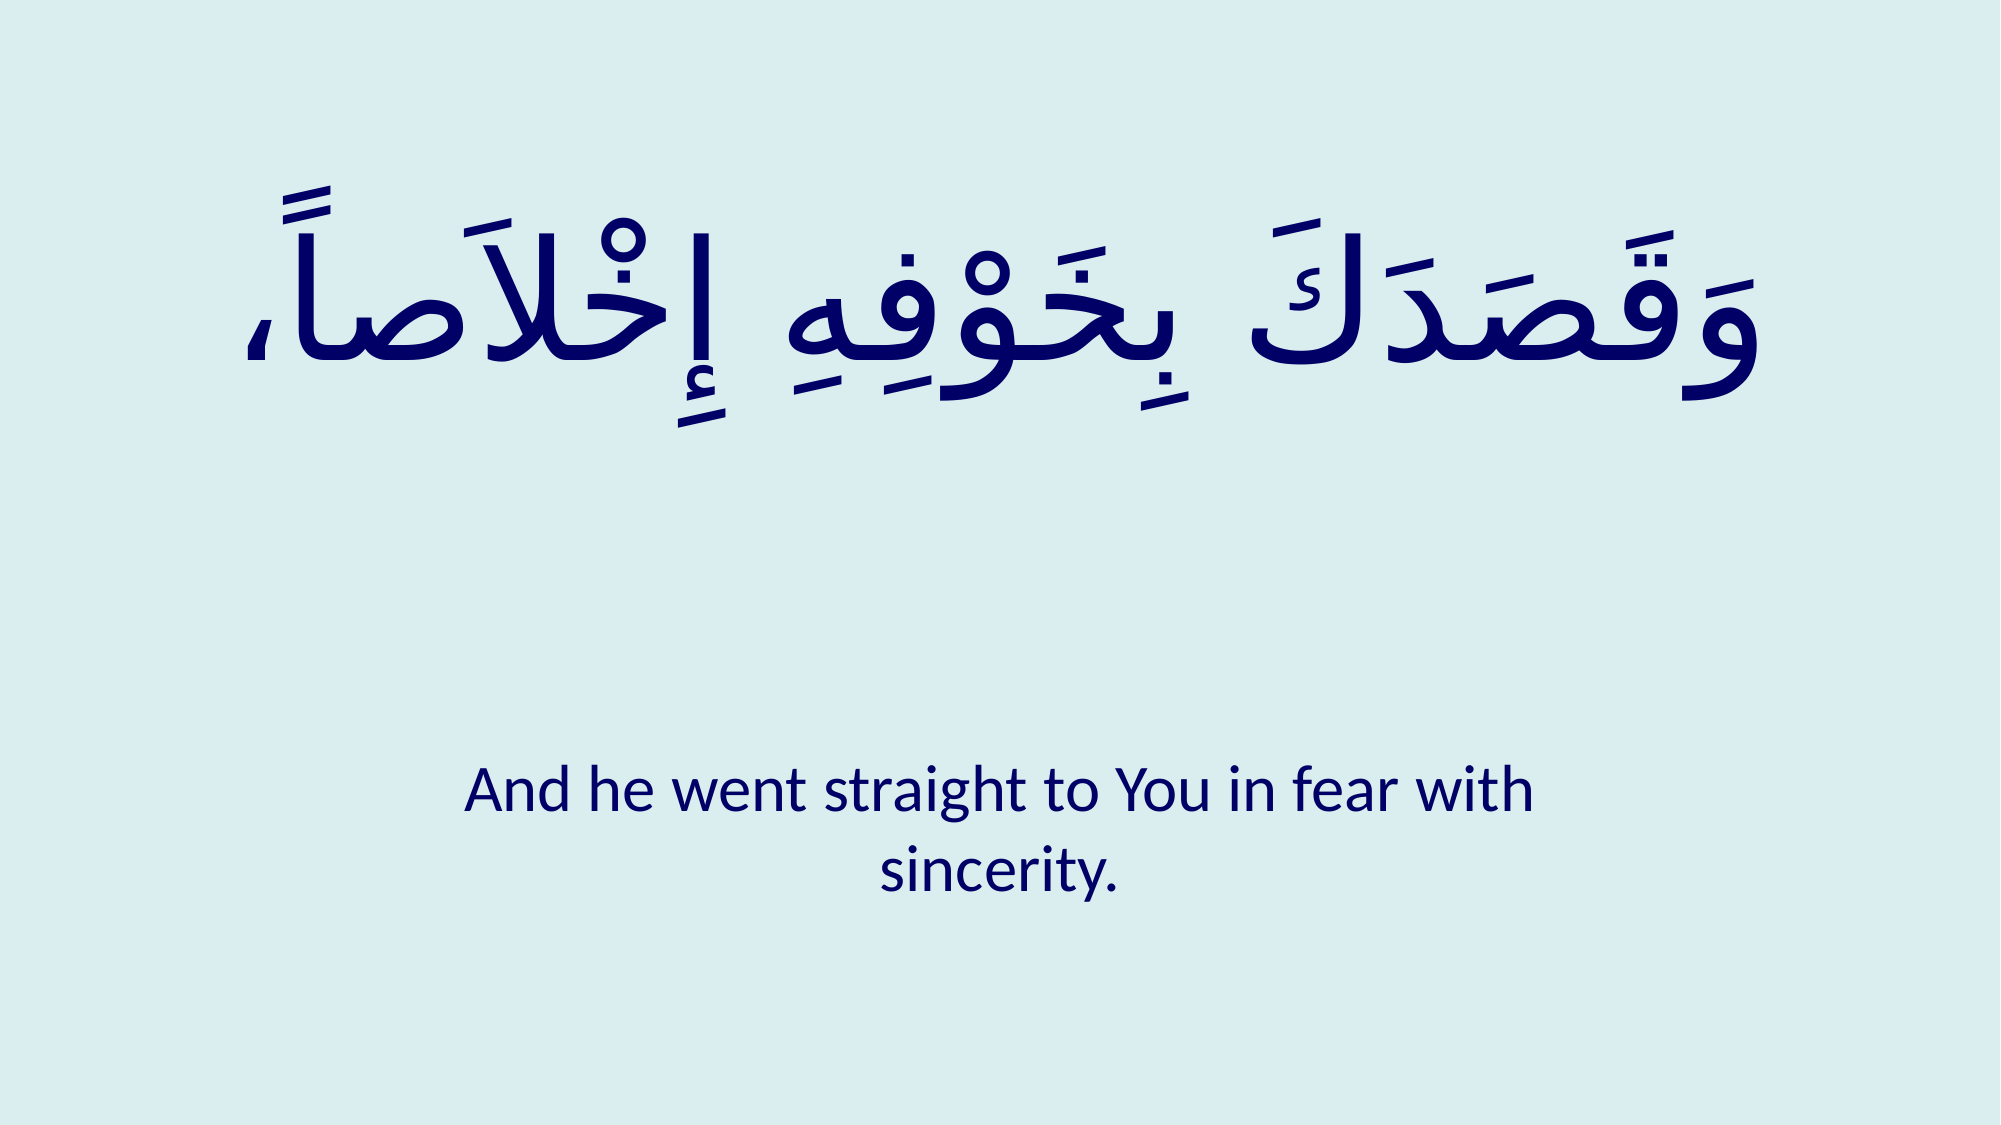

# وَقَصَدَكَ بِخَوْفِهِ إِخْلاَصاً،
And he went straight to You in fear with sincerity.